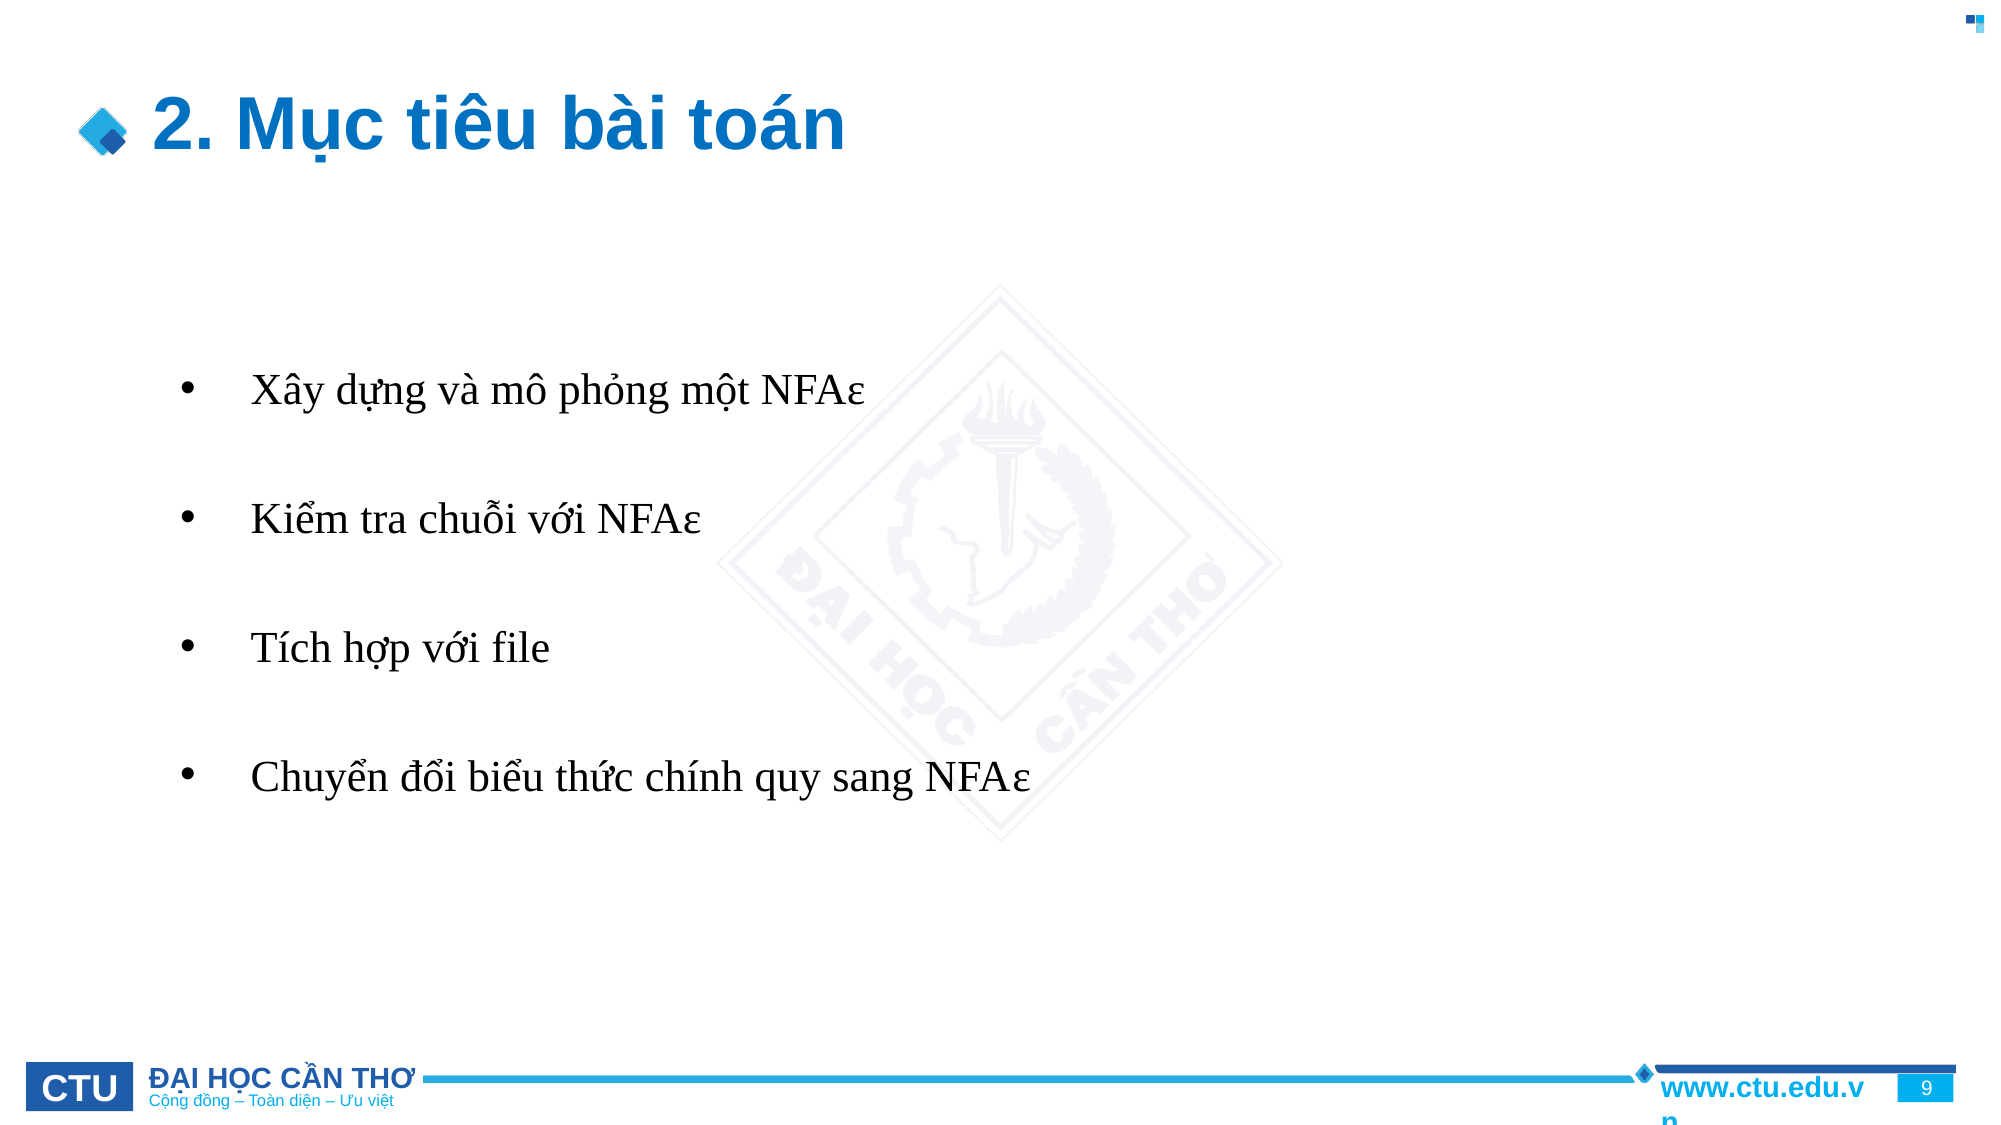

# 2. Mục tiêu bài toán
Xây dựng và mô phỏng một NFAε
Kiểm tra chuỗi với NFAε
Tích hợp với file
Chuyển đổi biểu thức chính quy sang NFAε